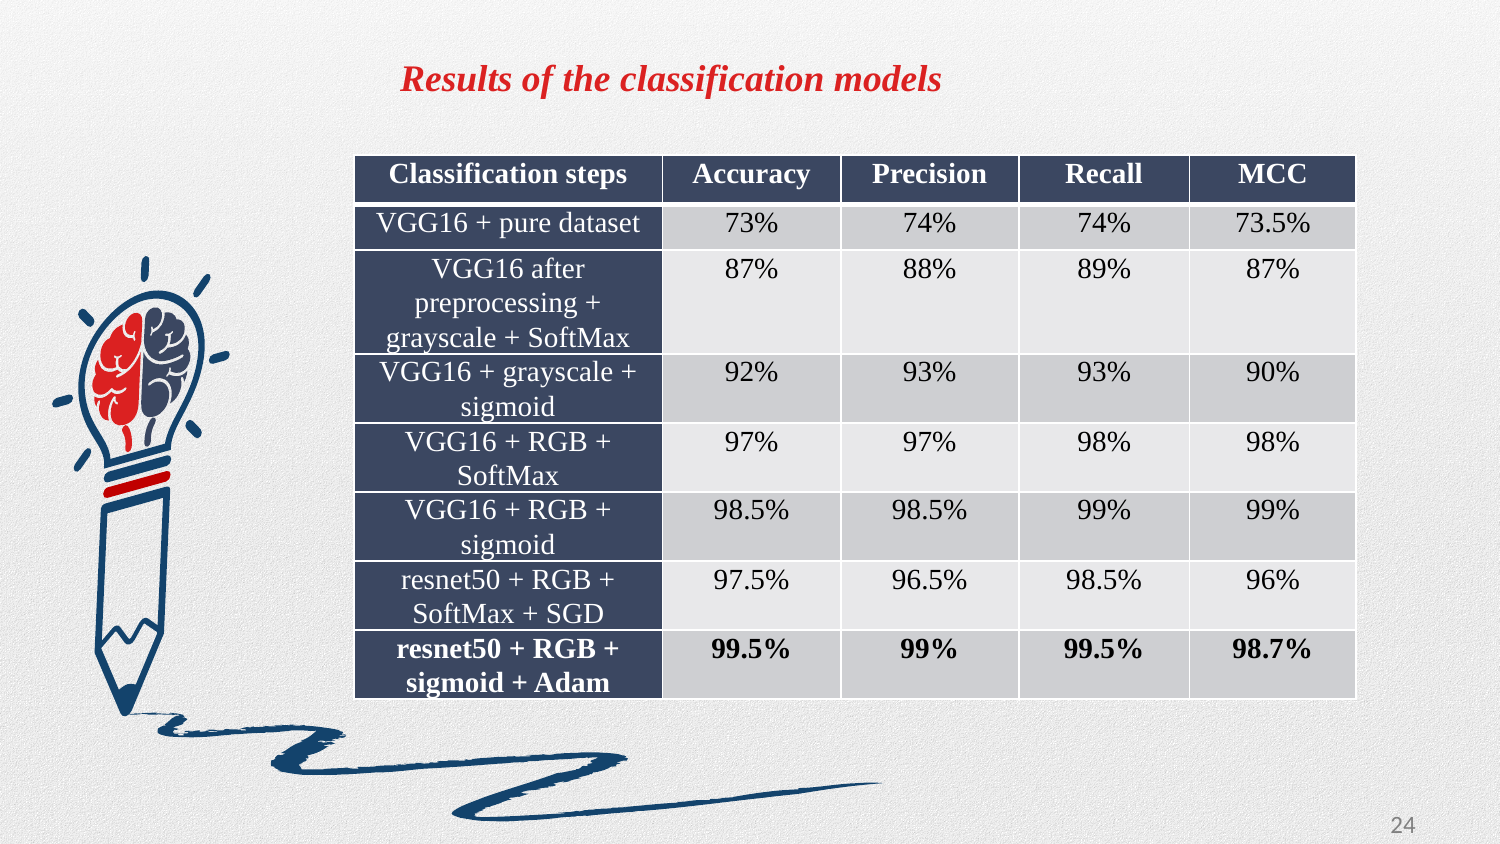

Results of the classification models

| Classification steps | Accuracy | Precision | Recall | MCC |
| --- | --- | --- | --- | --- |
| VGG16 + pure dataset | 73% | 74% | 74% | 73.5% |
| VGG16 after preprocessing + grayscale + SoftMax | 87% | 88% | 89% | 87% |
| VGG16 + grayscale + sigmoid | 92% | 93% | 93% | 90% |
| VGG16 + RGB + SoftMax | 97% | 97% | 98% | 98% |
| VGG16 + RGB + sigmoid | 98.5% | 98.5% | 99% | 99% |
| resnet50 + RGB + SoftMax + SGD | 97.5% | 96.5% | 98.5% | 96% |
| resnet50 + RGB + sigmoid + Adam | 99.5% | 99% | 99.5% | 98.7% |

24